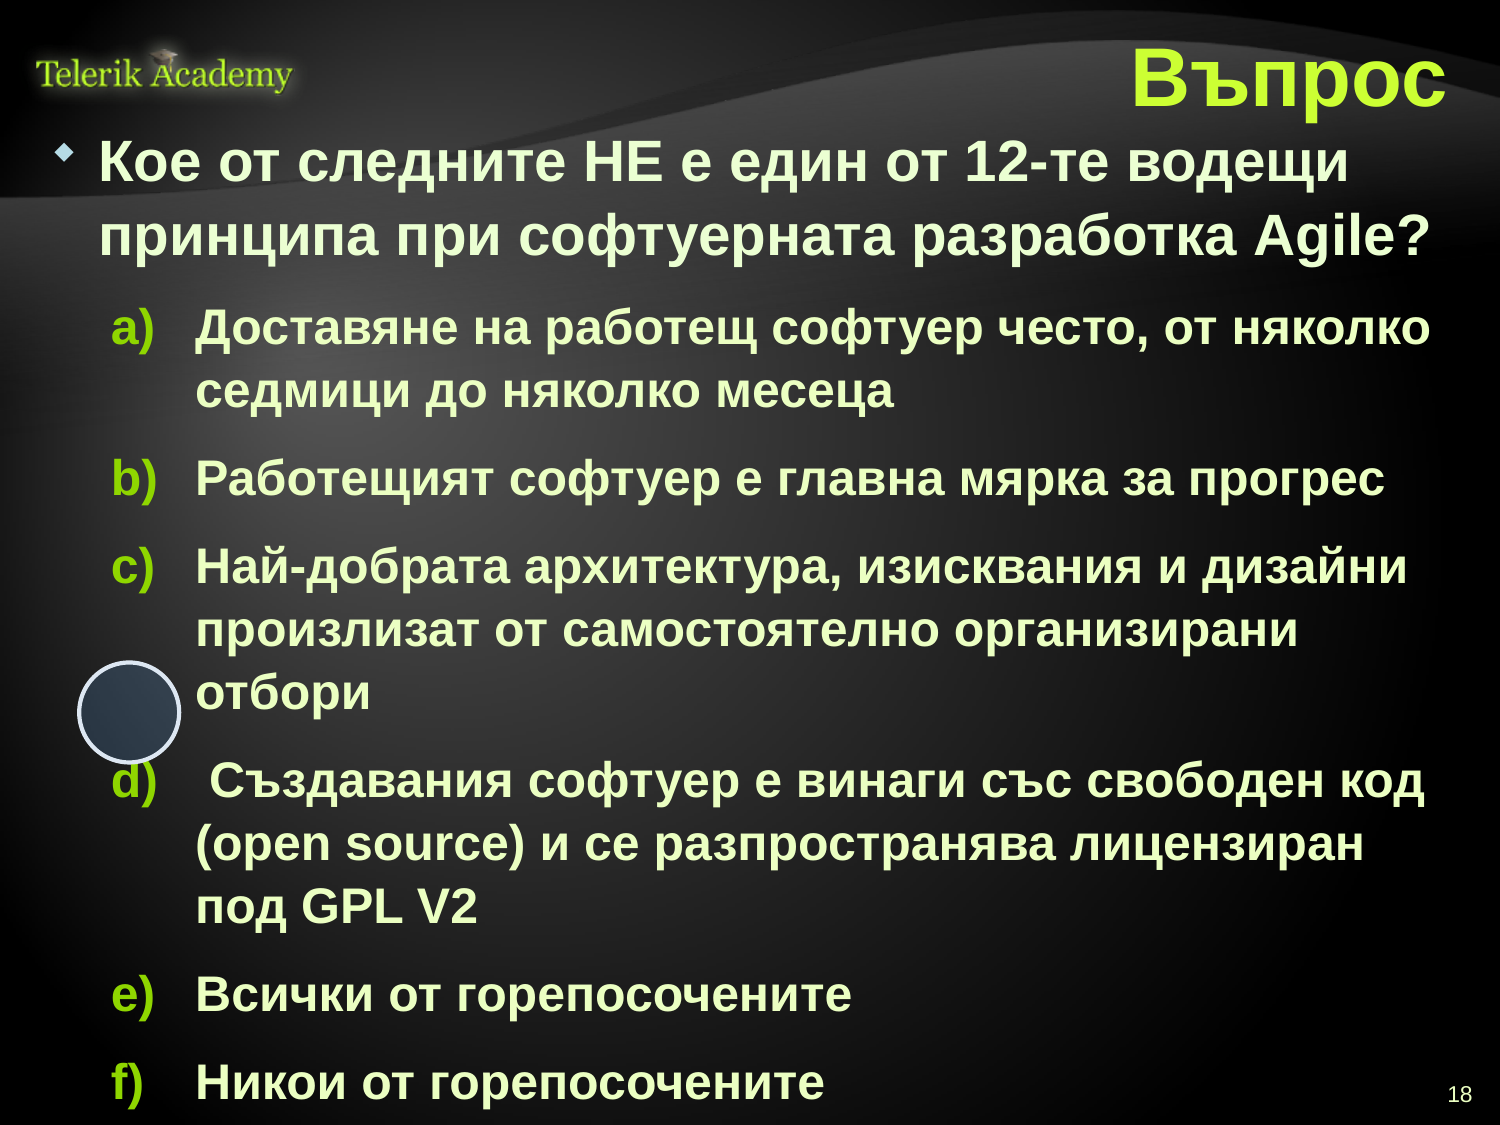

# Въпрос
Кое от следните НЕ е един от 12-те водещи принципа при софтуерната разработка Agile?
Доставяне на работещ софтуер често, от няколко седмици до няколко месеца
Работещият софтуер е главна мярка за прогрес
Най-добрата архитектура, изисквания и дизайни произлизат от самостоятелно организирани отбори
 Създавания софтуер е винаги със свободен код (open source) и се разпространява лицензиран  под GPL V2
Всички от горепосочените
Никои от горепосочените

18